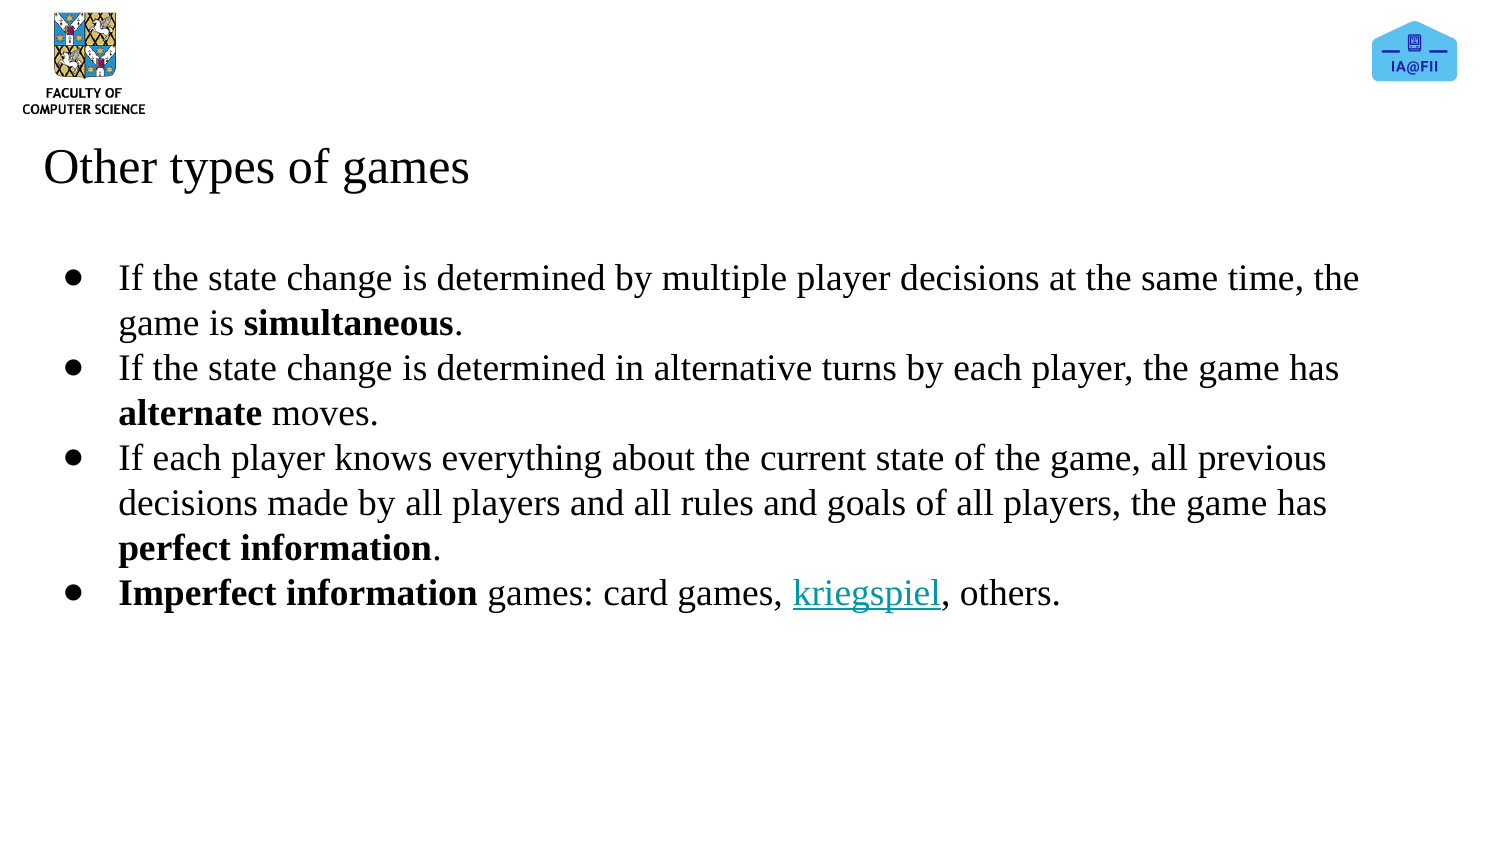

Other types of games

If the state change is determined by multiple player decisions at the same time, the game is simultaneous.
If the state change is determined in alternative turns by each player, the game has alternate moves.
If each player knows everything about the current state of the game, all previous decisions made by all players and all rules and goals of all players, the game has perfect information.
Imperfect information games: card games, kriegspiel, others.